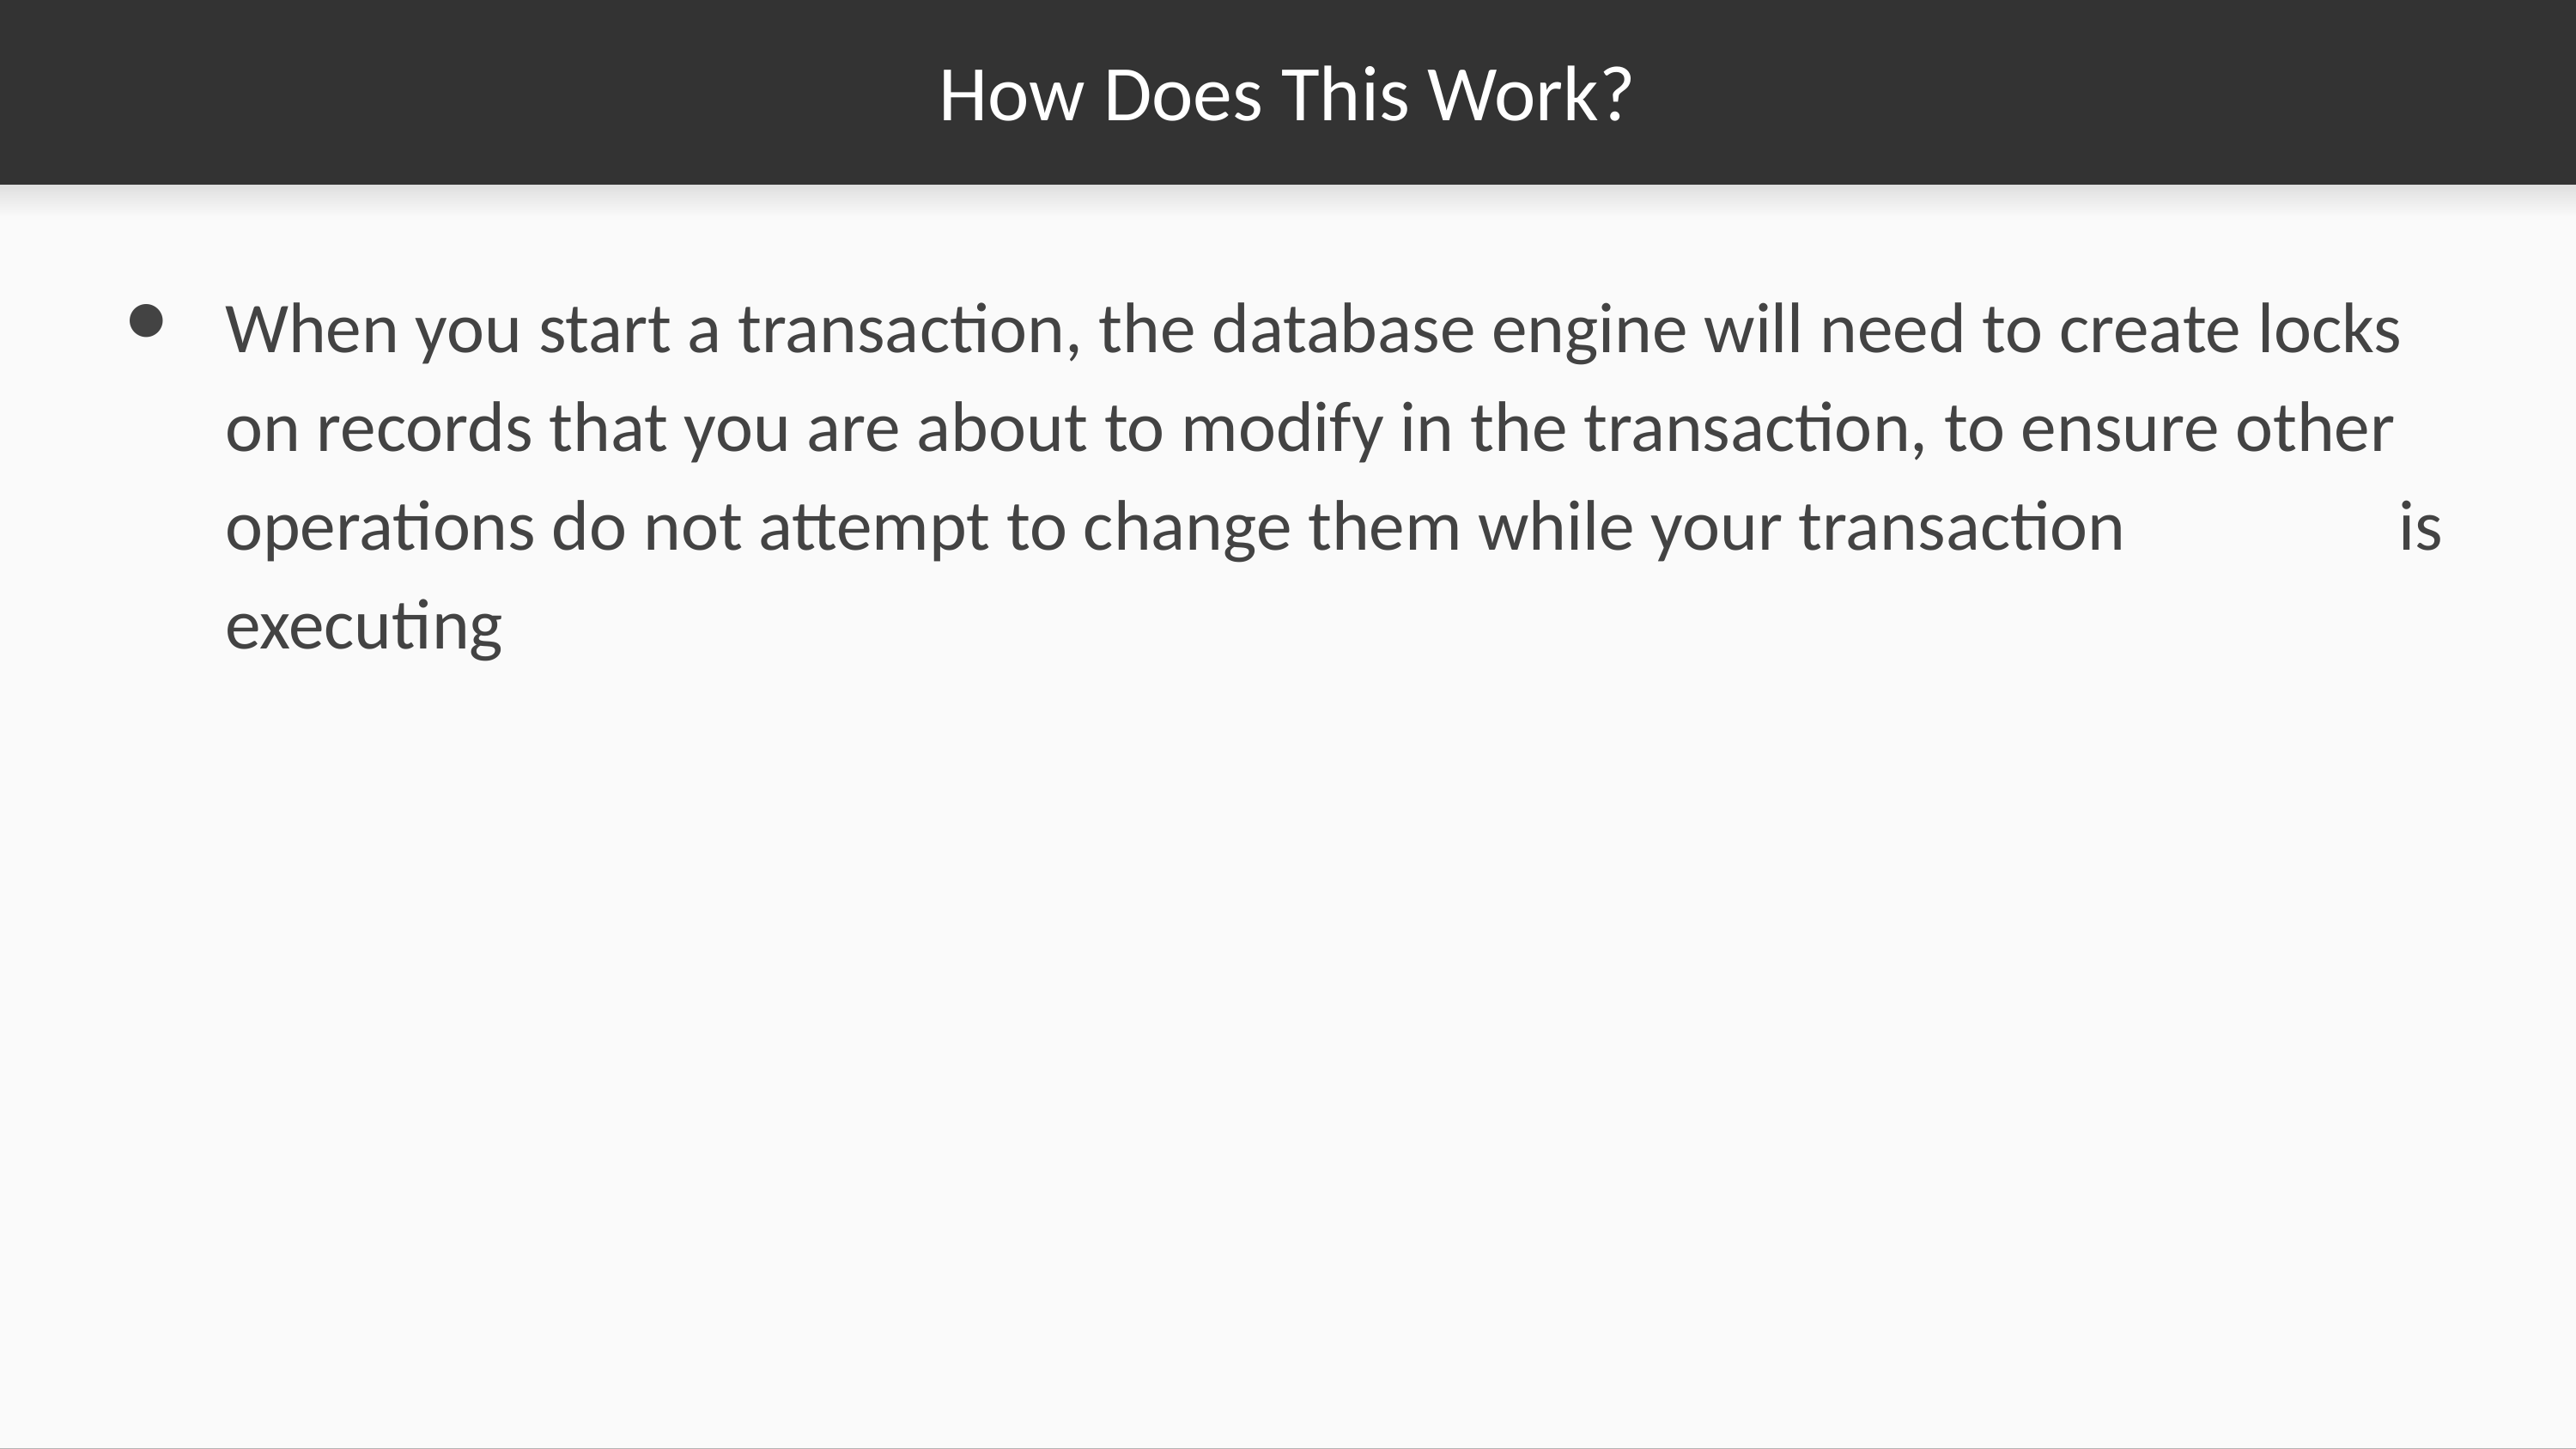

# How Does This Work?
When you start a transaction, the database engine will need to create locks on records that you are about to modify in the transaction, to ensure other operations do not attempt to change them while your transaction                 is executing